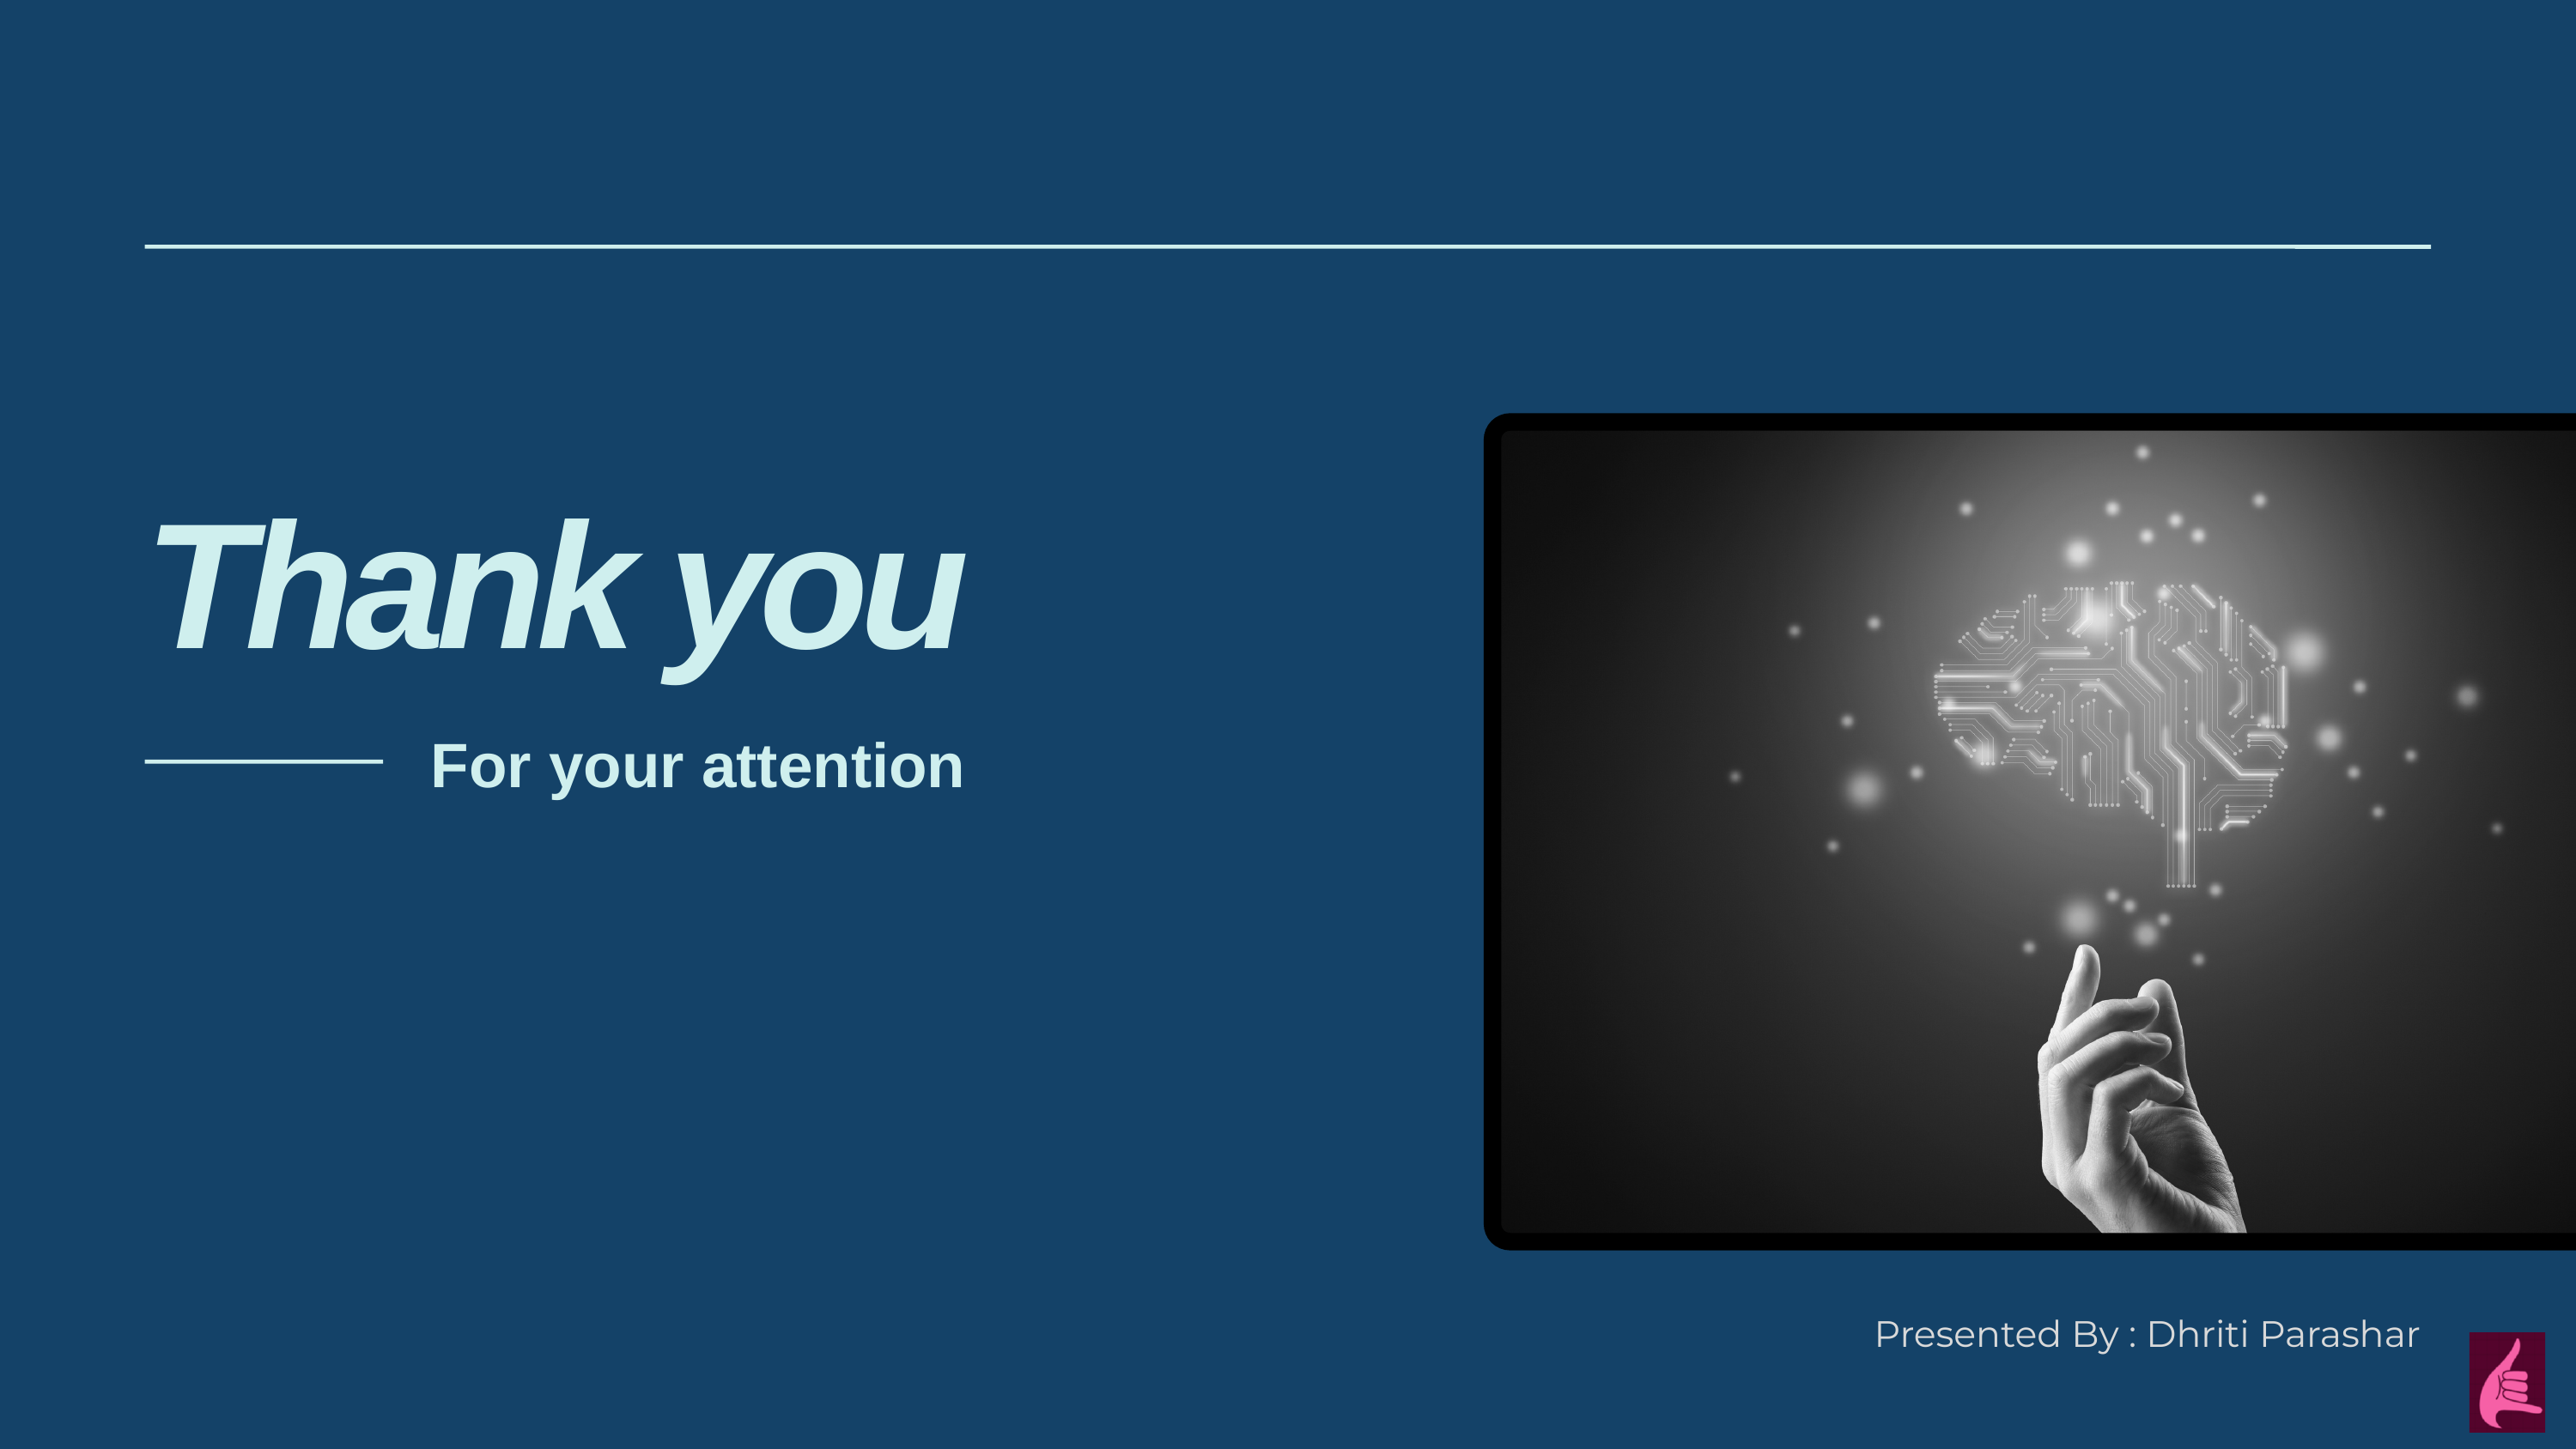

Thank you
For your attention

Presented By : Dhriti Parashar